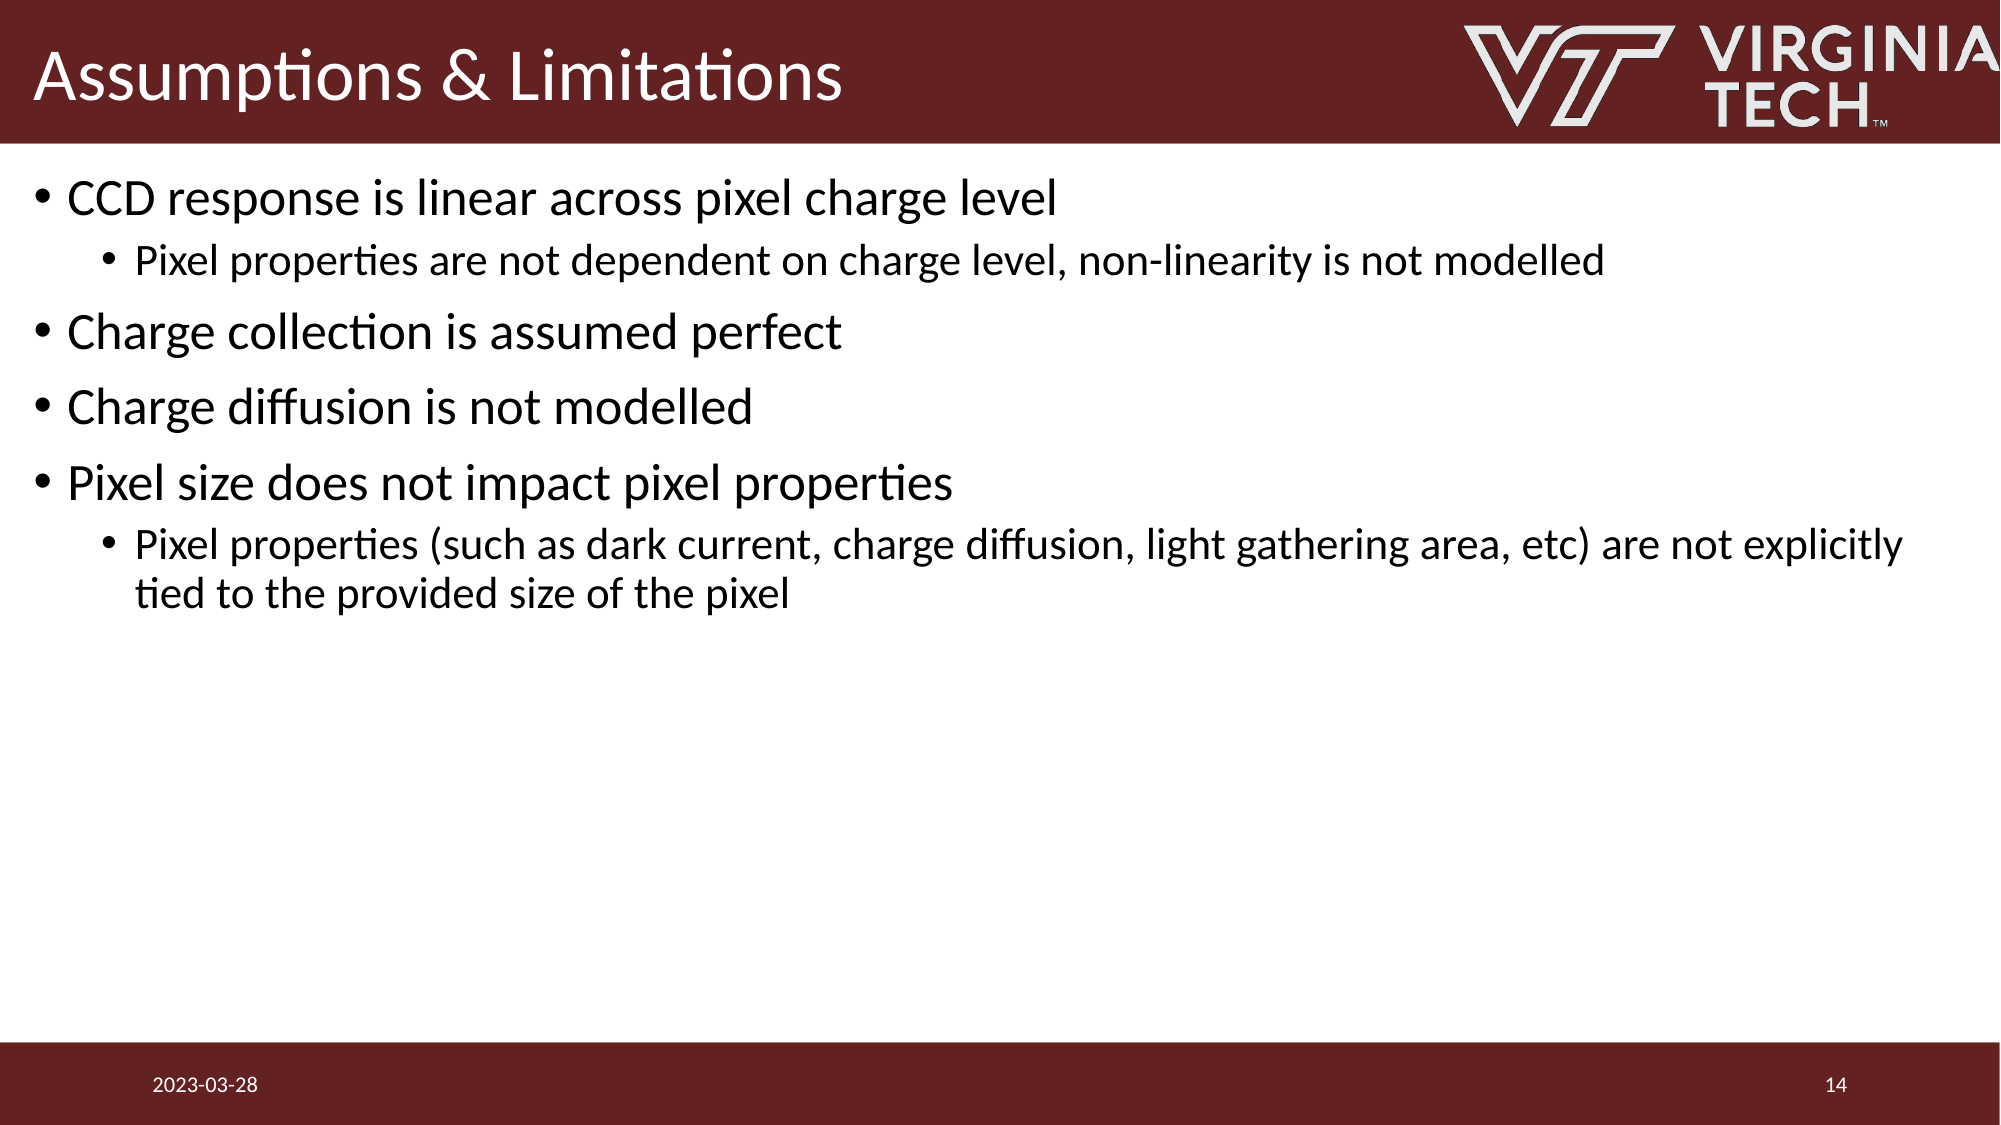

# Assumptions & Limitations
CCD response is linear across pixel charge level
Pixel properties are not dependent on charge level, non-linearity is not modelled
Charge collection is assumed perfect
Charge diffusion is not modelled
Pixel size does not impact pixel properties
Pixel properties (such as dark current, charge diffusion, light gathering area, etc) are not explicitly tied to the provided size of the pixel
2023-03-28

14